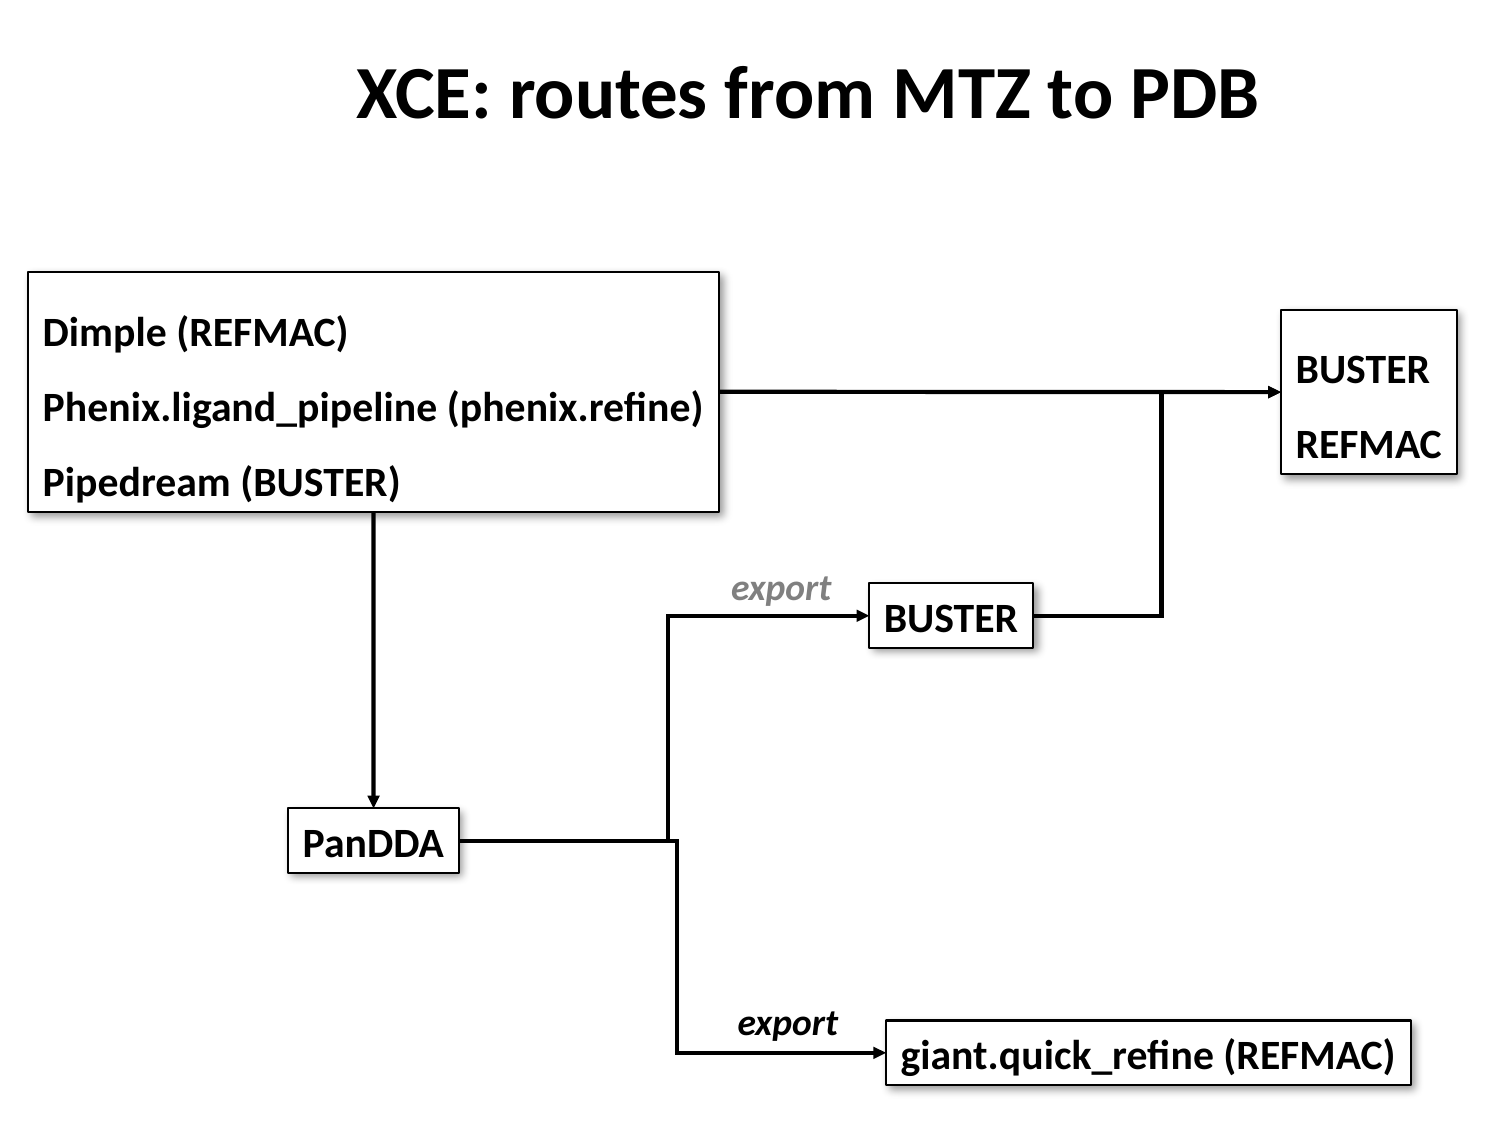

XCE: routes from MTZ to PDB
Dimple (REFMAC)
Phenix.ligand_pipeline (phenix.refine)
Pipedream (BUSTER)
BUSTER
REFMAC
export
BUSTER
PanDDA
export
giant.quick_refine (REFMAC)